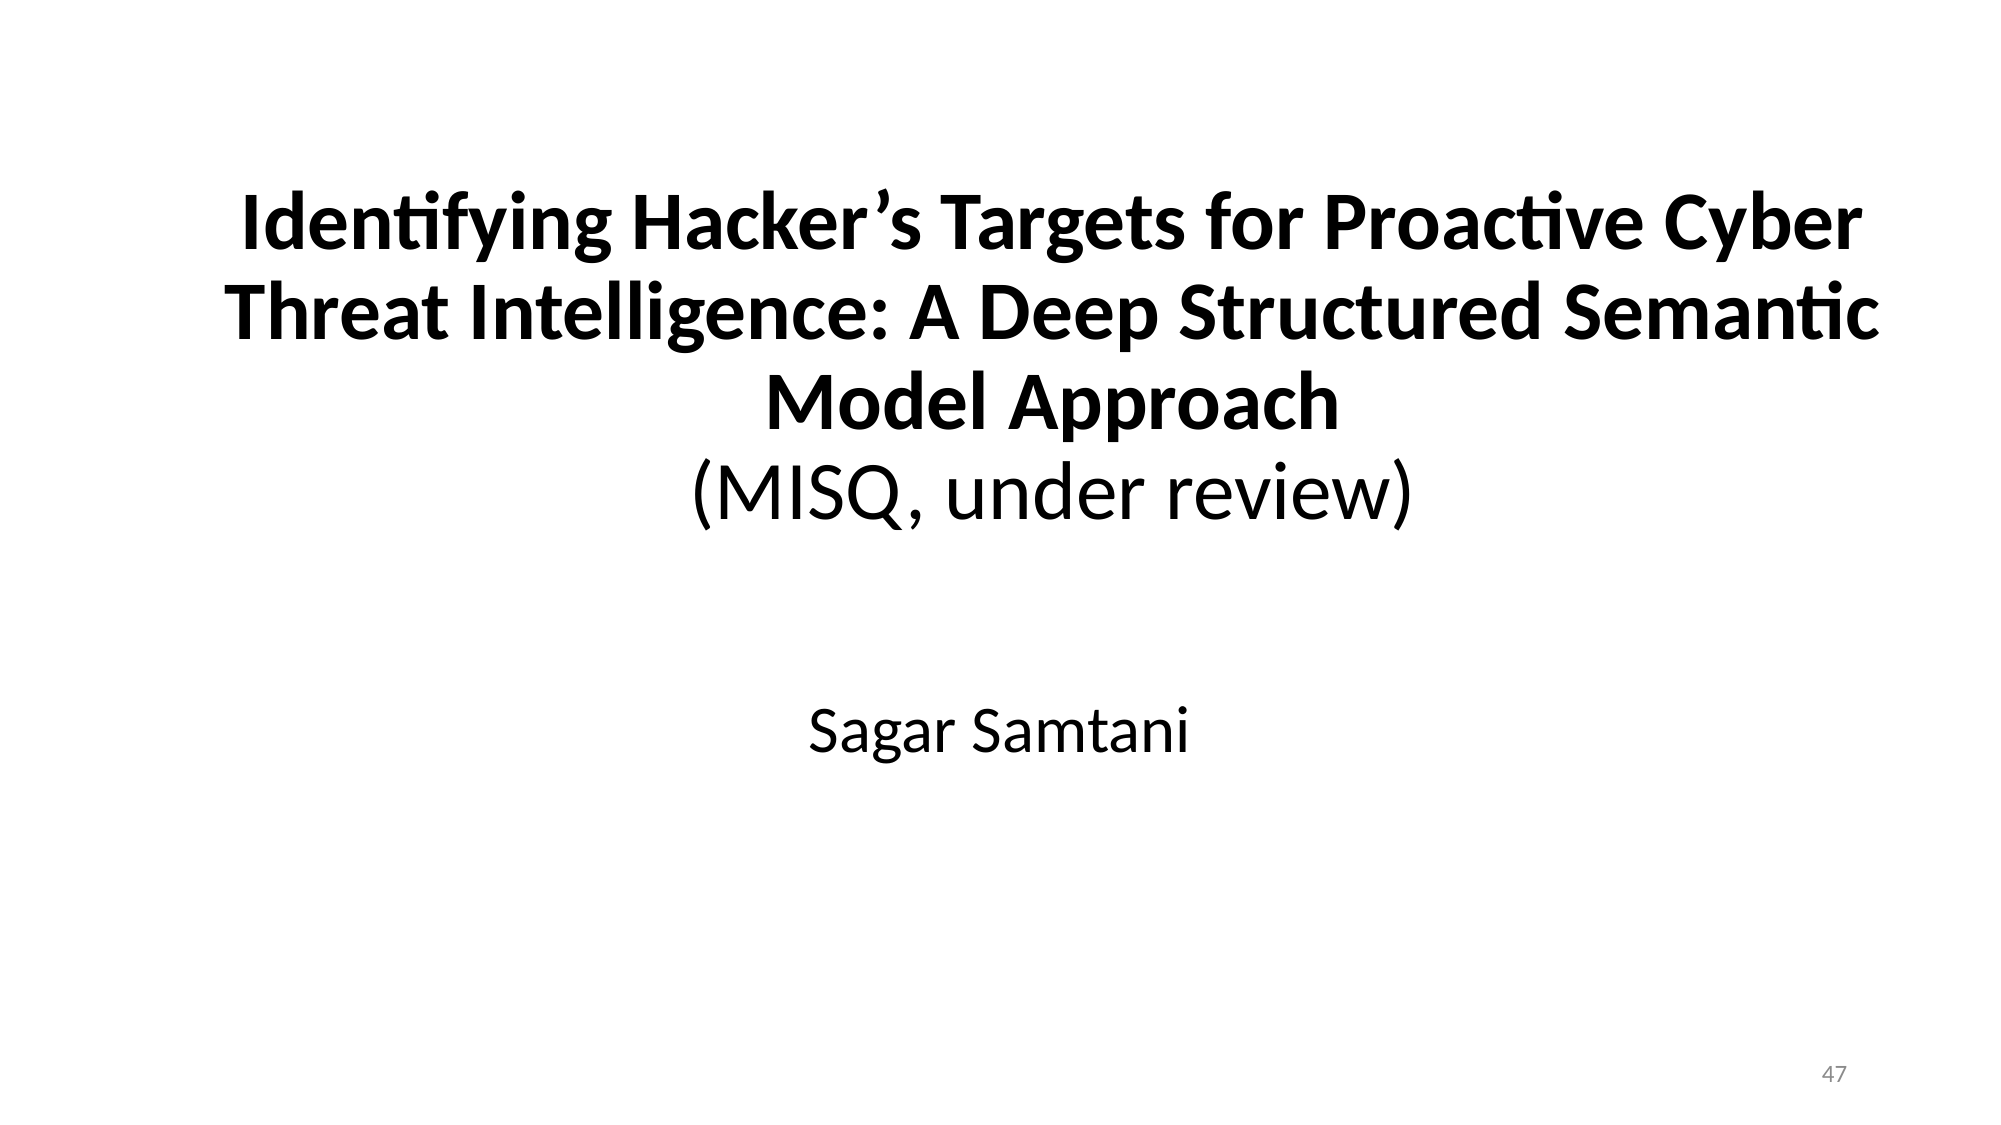

# Identifying Hacker’s Targets for Proactive Cyber Threat Intelligence: A Deep Structured Semantic Model Approach (MISQ, under review)
Sagar Samtani
47